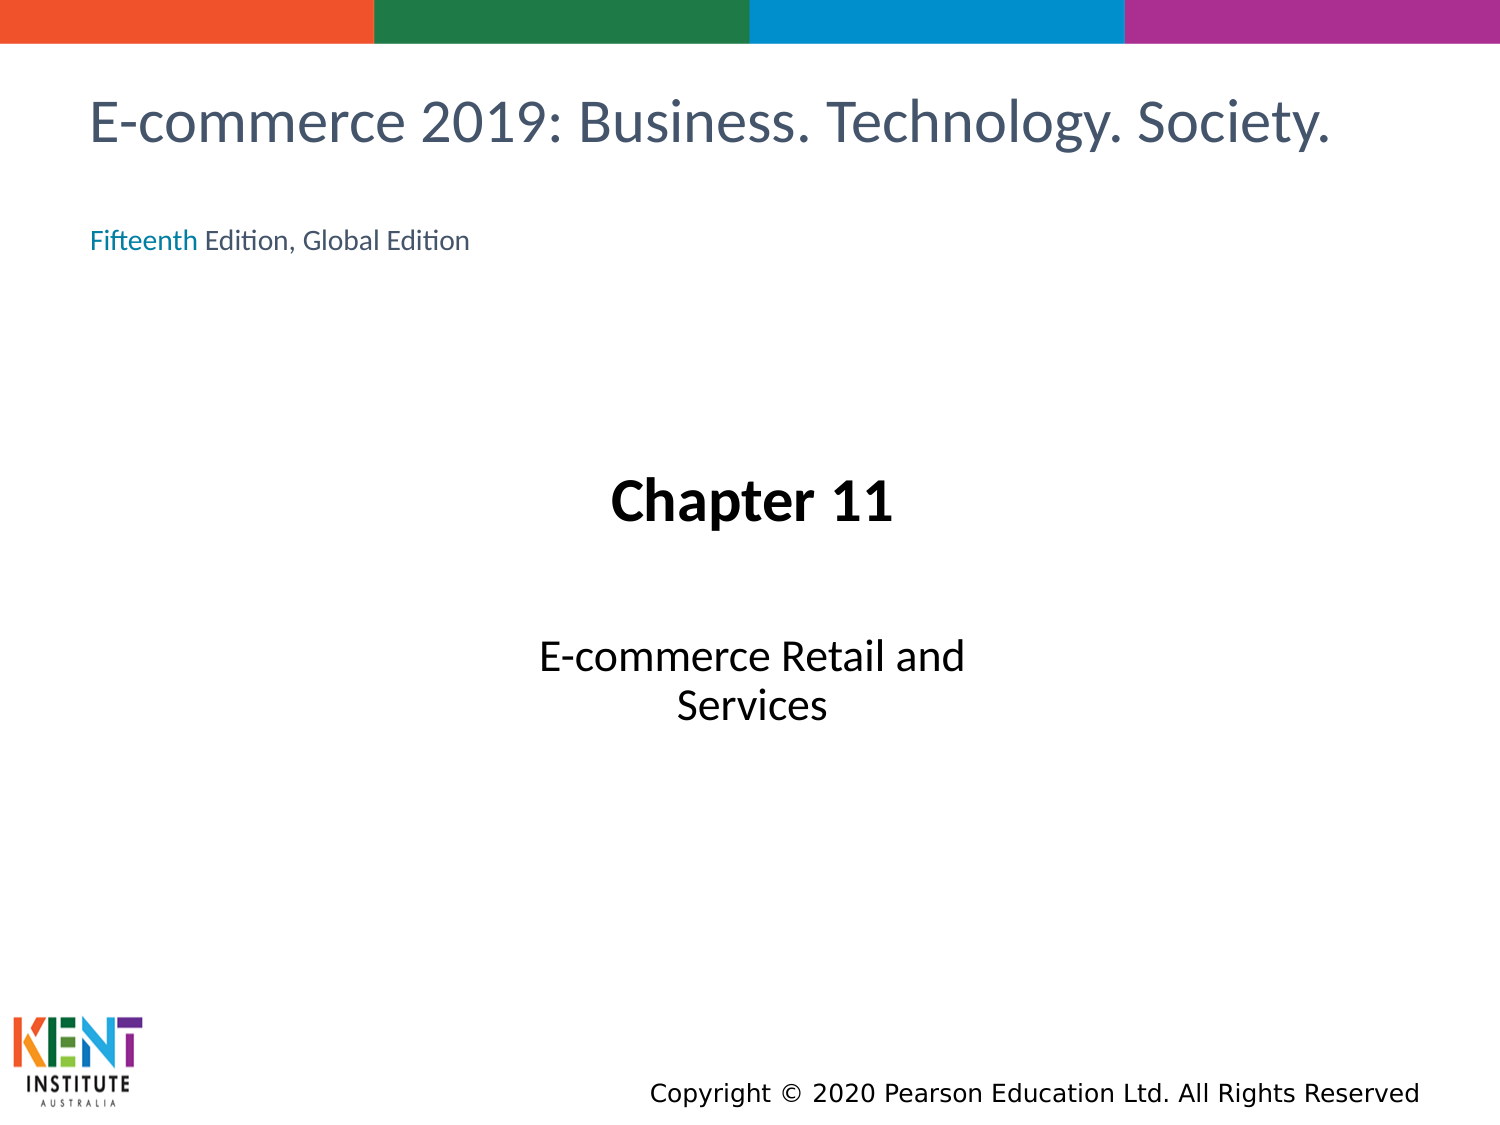

# E-commerce 2019: Business. Technology. Society.
Fifteenth Edition, Global Edition
Chapter 11
E-commerce Retail and Services
Copyright © 2020 Pearson Education Ltd. All Rights Reserved